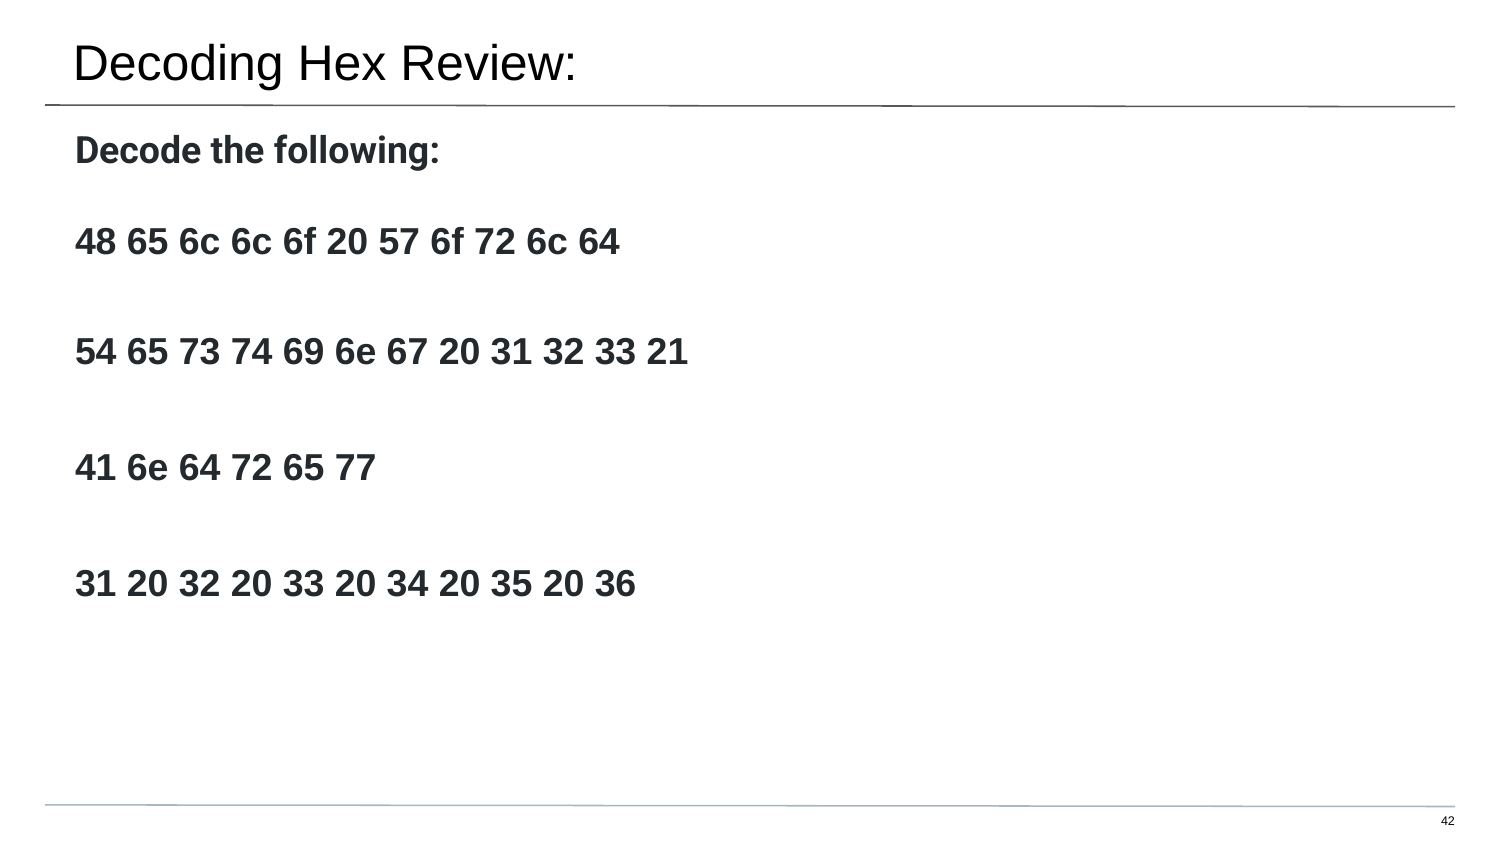

# Decoding Hex Review:
Decode the following:
48 65 6c 6c 6f 20 57 6f 72 6c 64

54 65 73 74 69 6e 67 20 31 32 33 21

41 6e 64 72 65 77

31 20 32 20 33 20 34 20 35 20 36

42